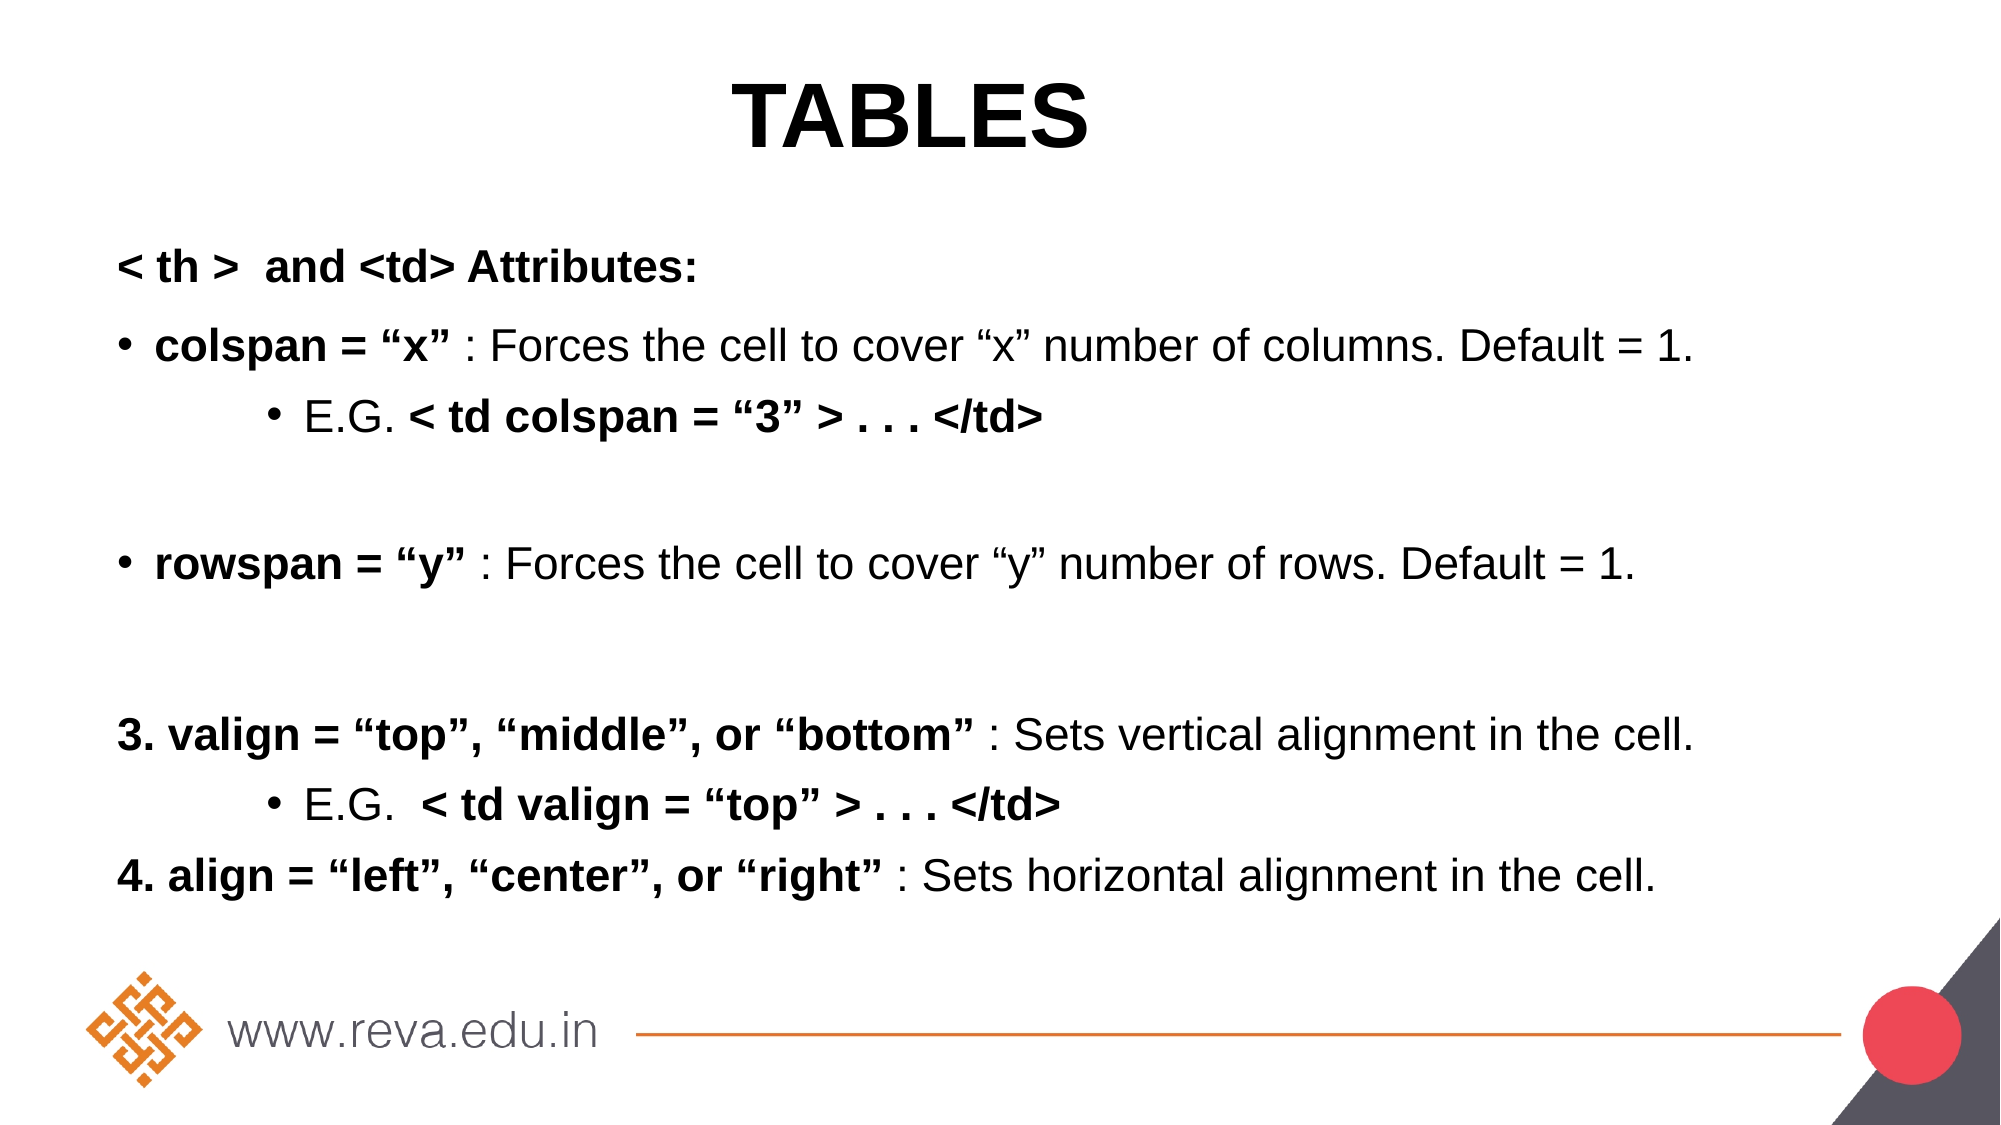

# tables
< th >  and <td> Attributes:
colspan = “x” : Forces the cell to cover “x” number of columns. Default = 1.
E.G. < td colspan = “3” > . . . </td>

rowspan = “y” : Forces the cell to cover “y” number of rows. Default = 1.

3. valign = “top”, “middle”, or “bottom” : Sets vertical alignment in the cell.
E.G.  < td valign = “top” > . . . </td>
4. align = “left”, “center”, or “right” : Sets horizontal alignment in the cell.